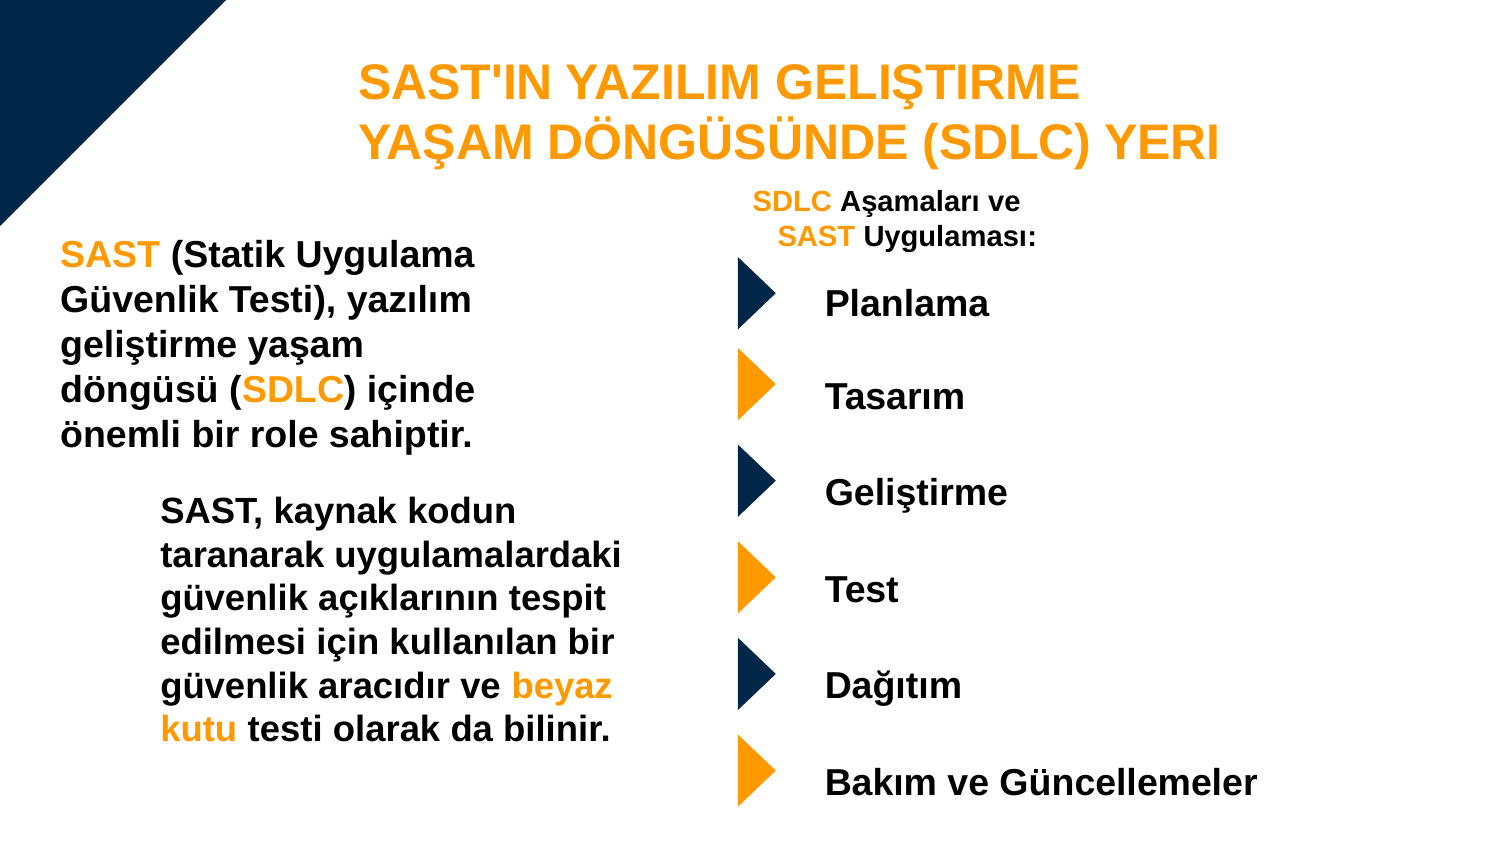

SAST'in Yazılım Geliştirme Yaşam Döngüsünde (SDLC) Yeri
SDLC Aşamaları ve
   SAST Uygulaması:
SAST (Statik Uygulama Güvenlik Testi), yazılım geliştirme yaşam döngüsü (SDLC) içinde önemli bir role sahiptir.
Planlama

Tasarım

Geliştirme

SAST, kaynak kodun taranarak uygulamalardaki güvenlik açıklarının tespit edilmesi için kullanılan bir güvenlik aracıdır ve beyaz kutu testi olarak da bilinir.
Test

Dağıtım

Bakım ve Güncellemeler